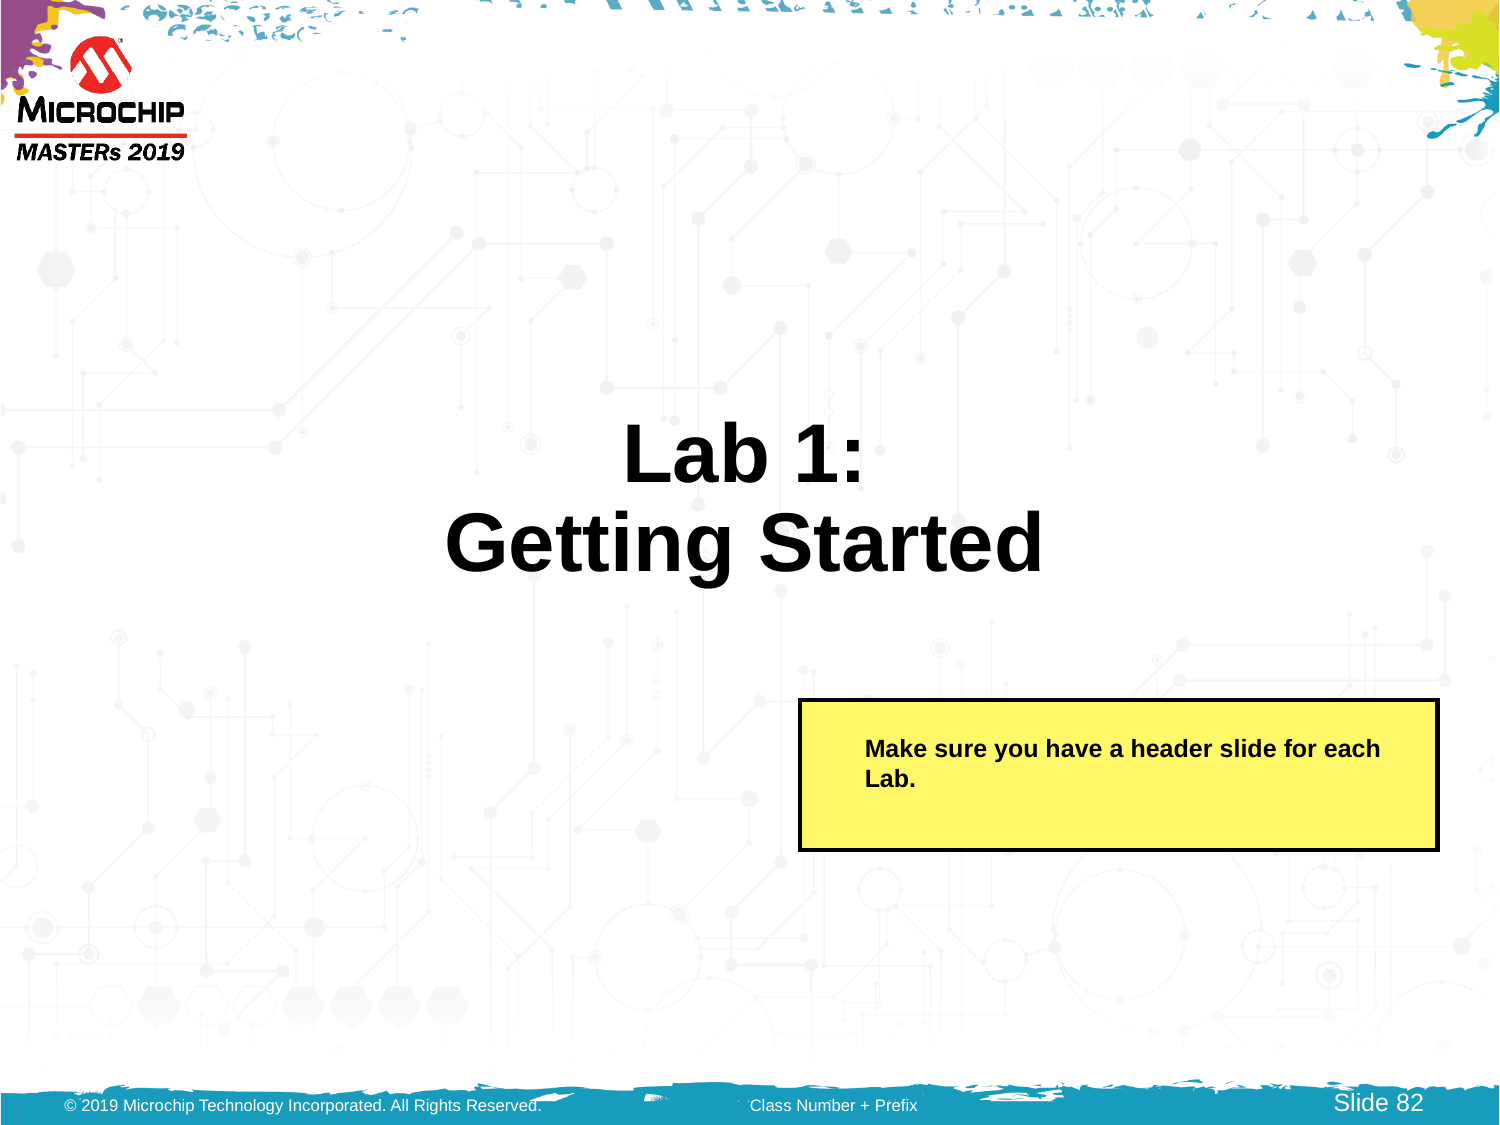

# Lab 1: Getting Started

Make sure you have a header slide for each Lab.